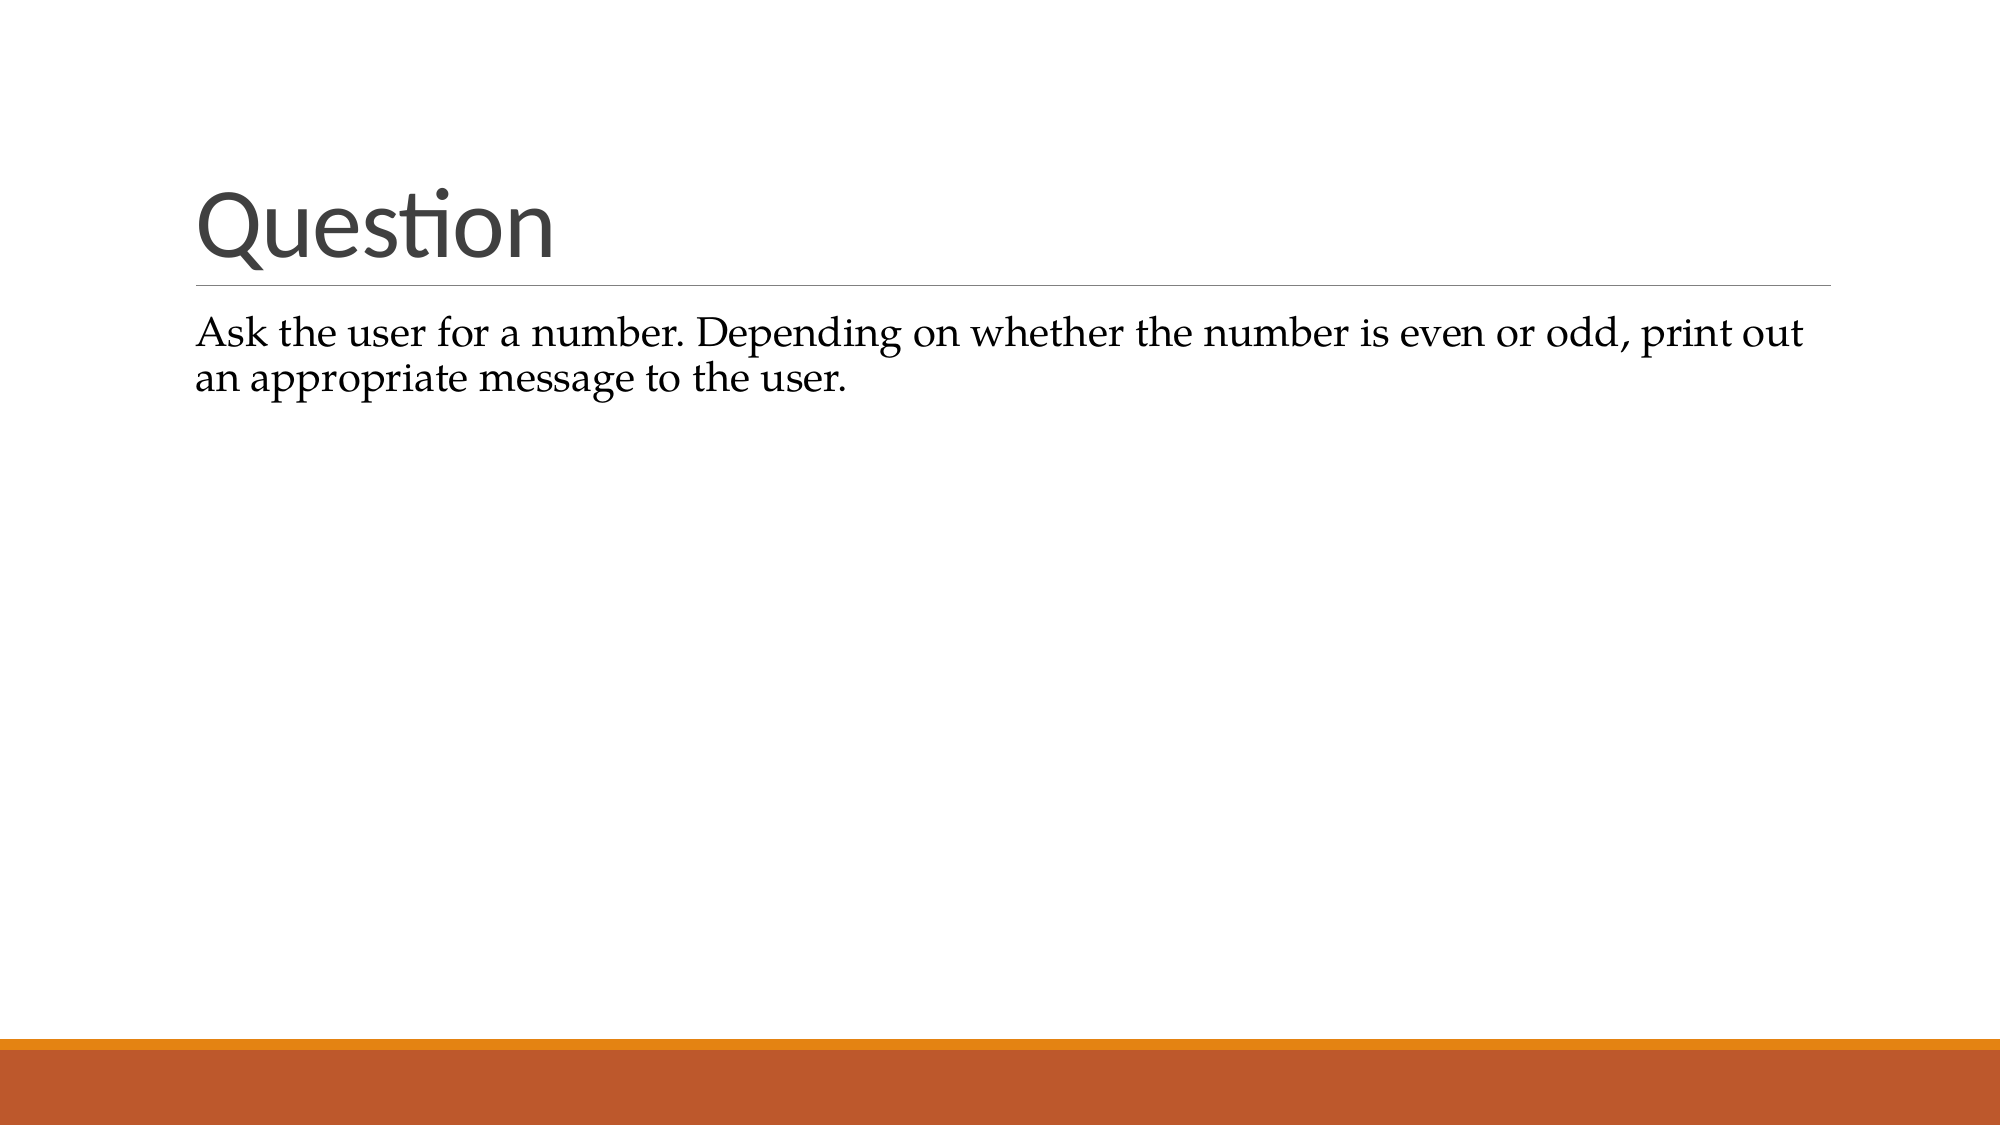

# Question
Ask the user for a number. Depending on whether the number is even or odd, print out an appropriate message to the user.